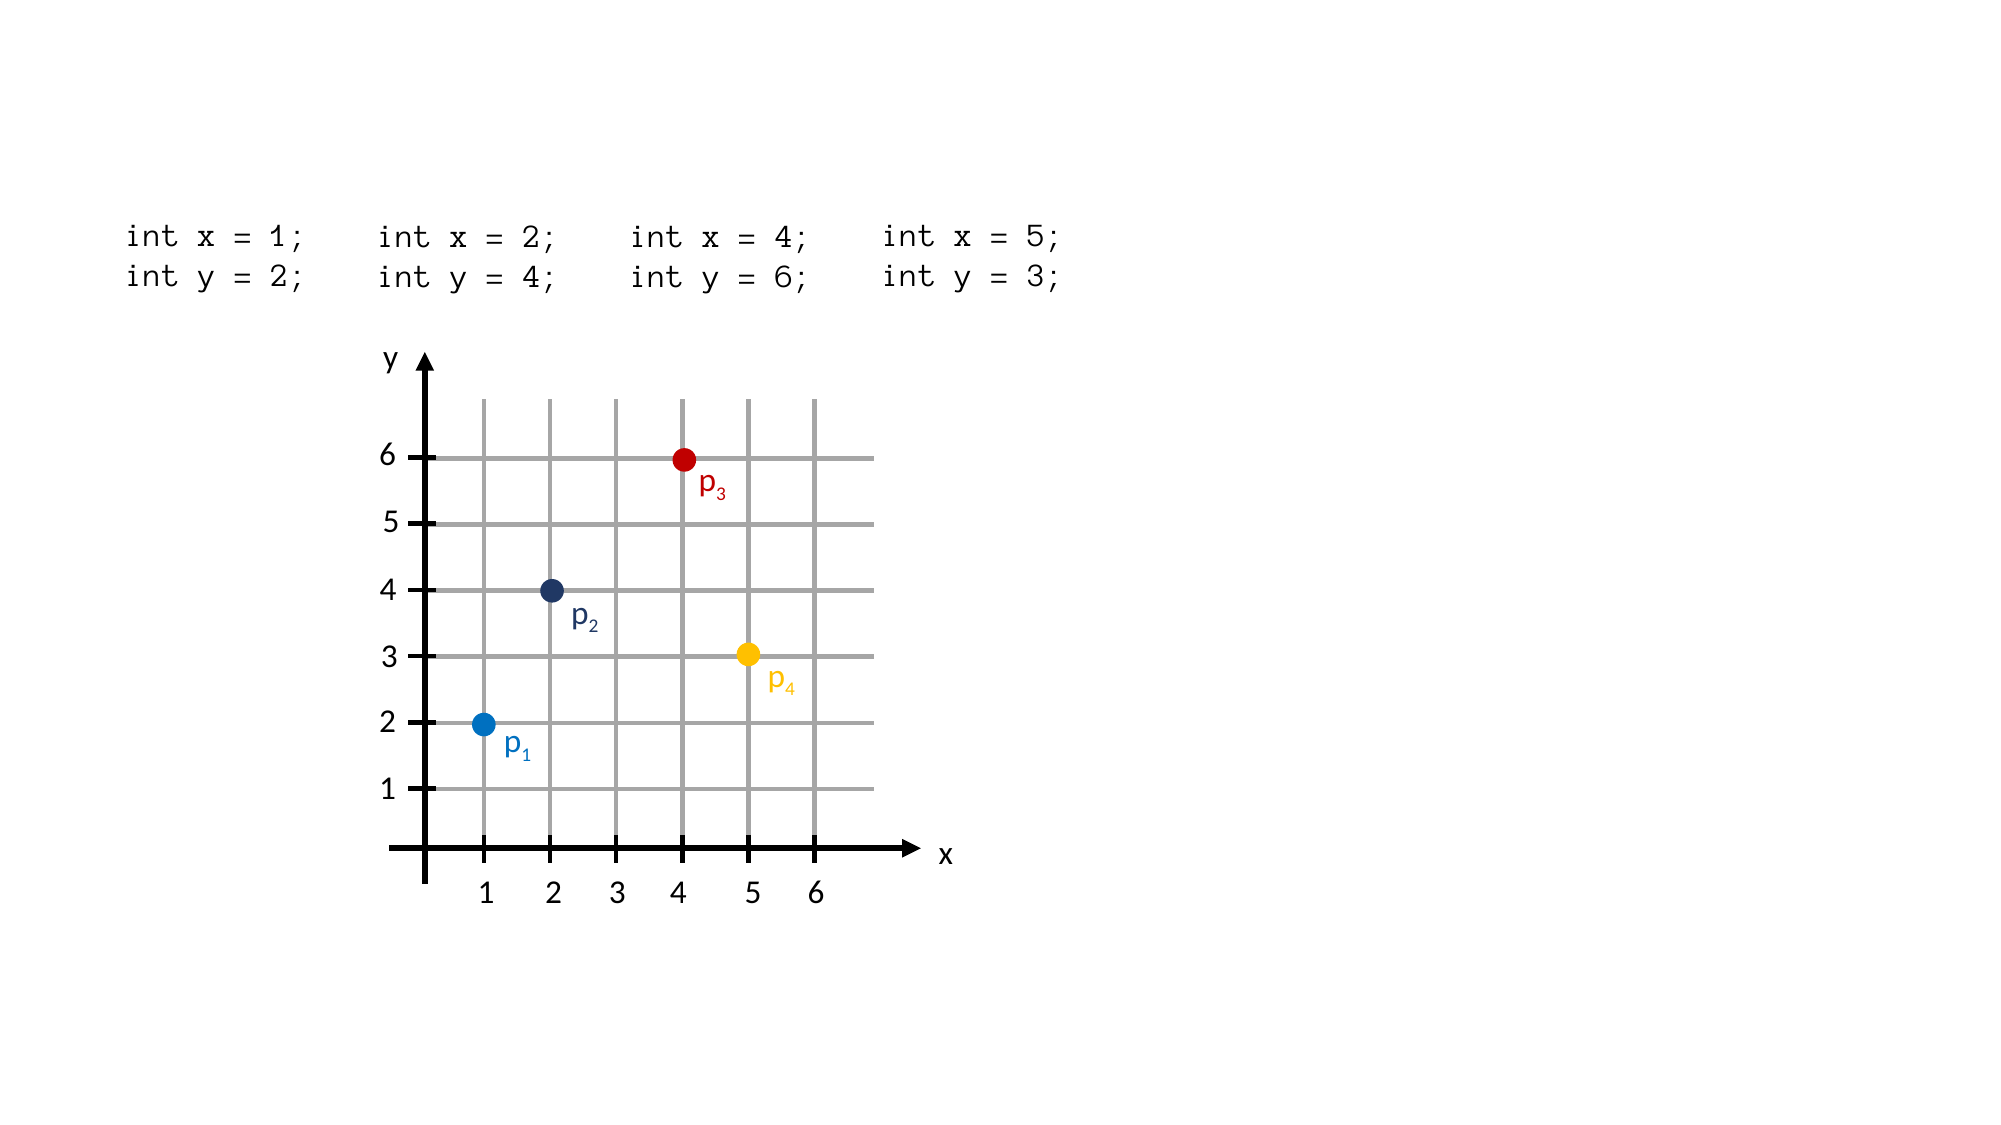

int x = 1;
int y = 2;
int x = 5;
int y = 3;
int x = 2;
int y = 4;
int x = 4;
int y = 6;
y
6

p3
5
4

p2
3

p4
2
p1

1
x
1
2
3
4
5
6